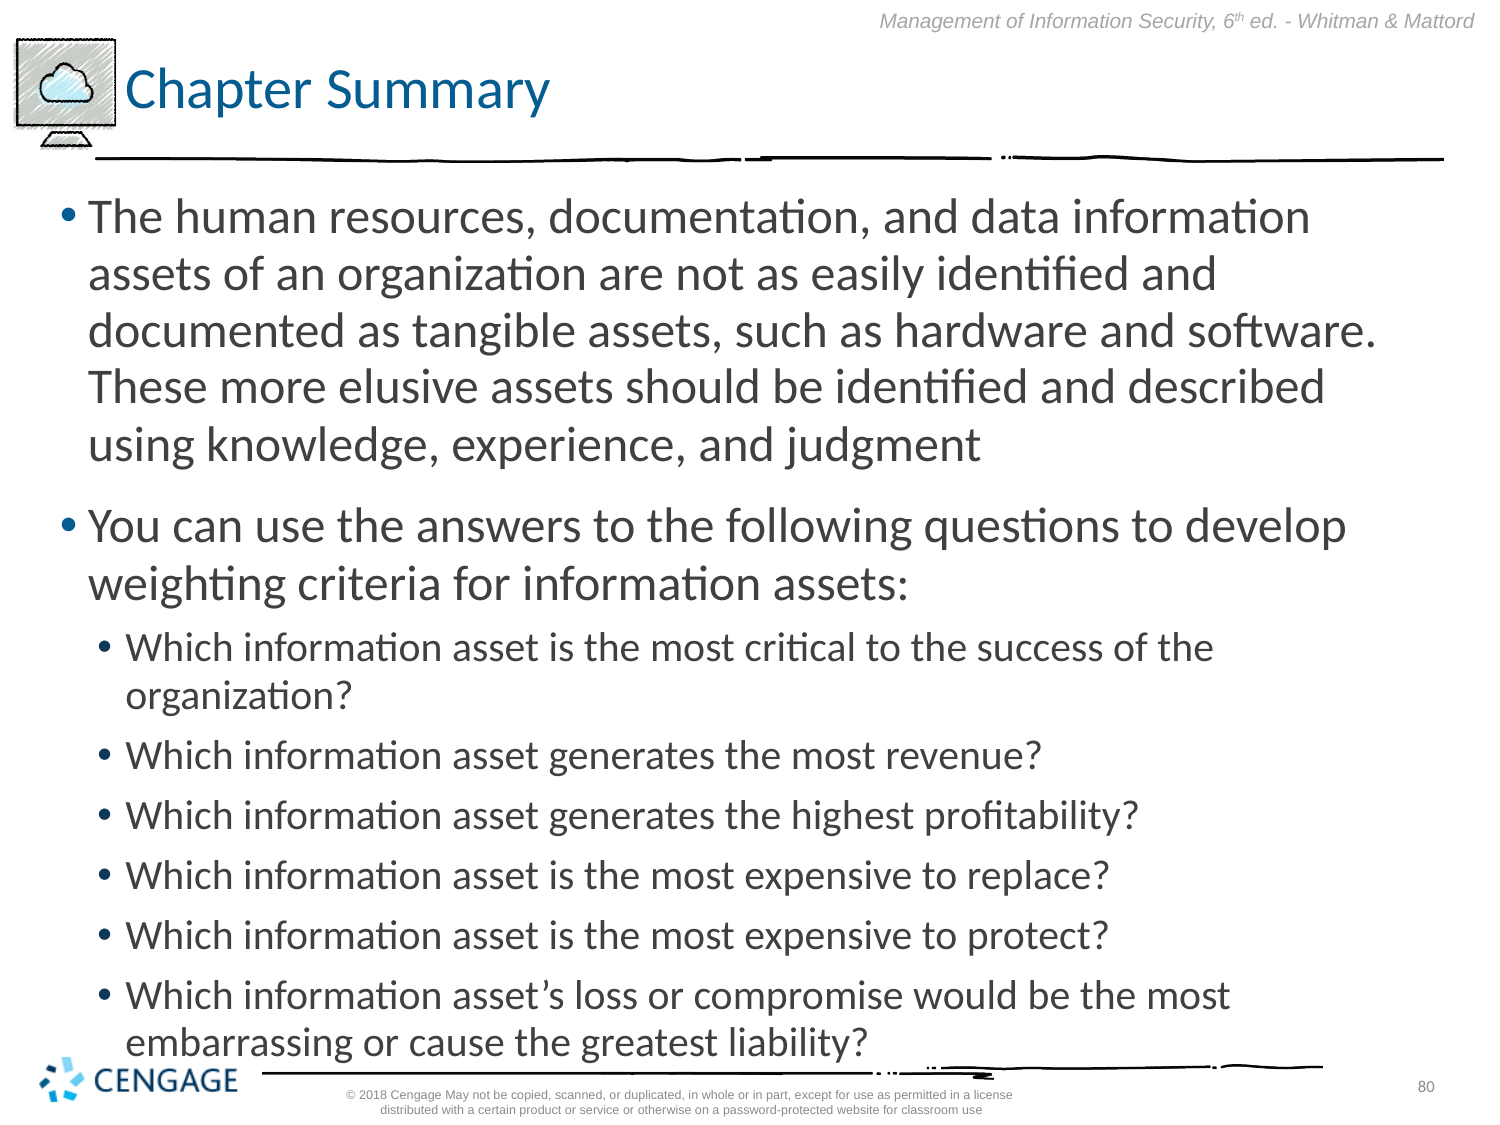

# Chapter Summary
The human resources, documentation, and data information assets of an organization are not as easily identified and documented as tangible assets, such as hardware and software. These more elusive assets should be identified and described using knowledge, experience, and judgment
You can use the answers to the following questions to develop weighting criteria for information assets:
Which information asset is the most critical to the success of the organization?
Which information asset generates the most revenue?
Which information asset generates the highest profitability?
Which information asset is the most expensive to replace?
Which information asset is the most expensive to protect?
Which information asset’s loss or compromise would be the most embarrassing or cause the greatest liability?